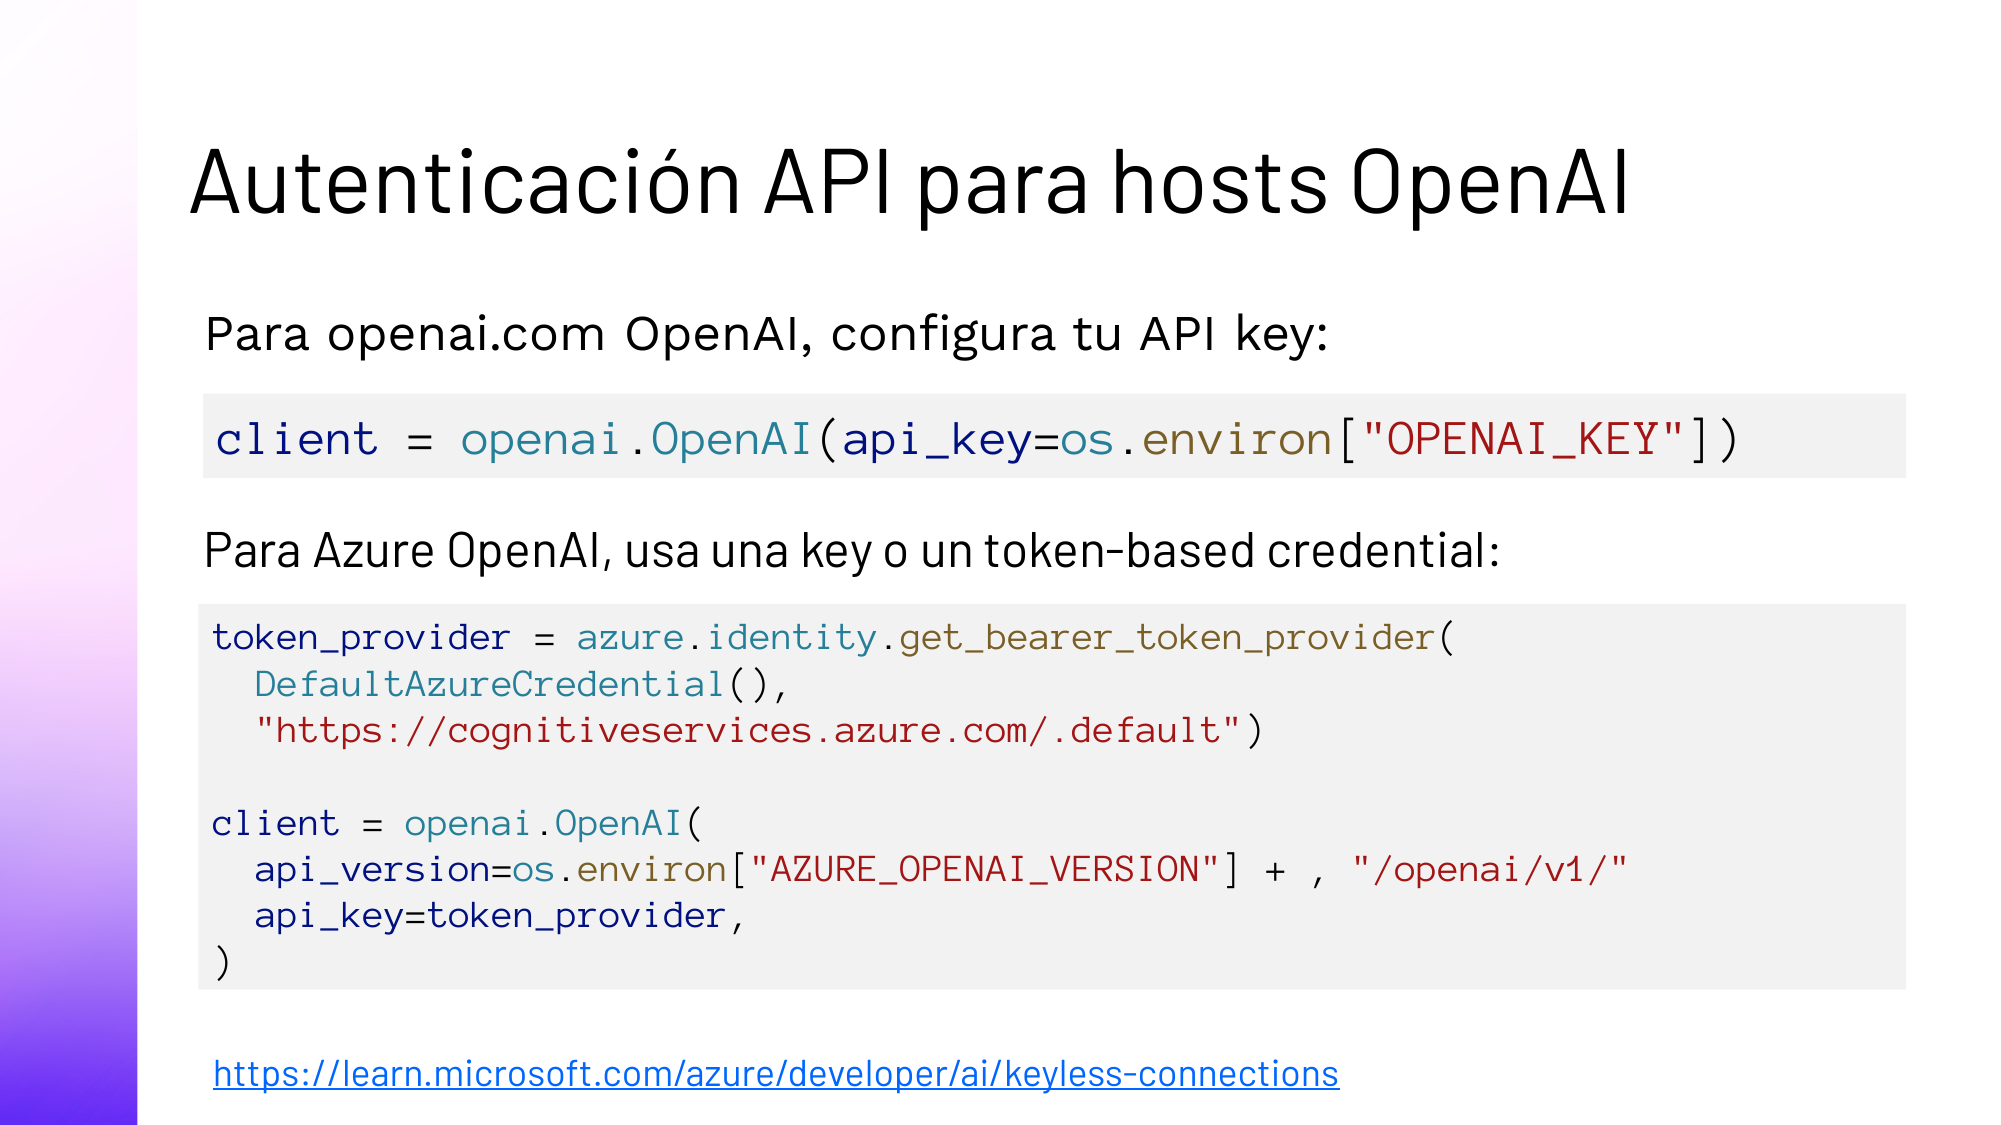

# Autenticación API para hosts OpenAI
Para openai.com OpenAI, configura tu API key:

client = openai.OpenAI(api_key=os.environ["OPENAI_KEY"])
Para Azure OpenAI, usa una key o un token-based credential:
token_provider = azure.identity.get_bearer_token_provider(
  DefaultAzureCredential(),
  "https://cognitiveservices.azure.com/.default")

client = openai.OpenAI(
  api_version=os.environ["AZURE_OPENAI_VERSION"] + , "/openai/v1/"
  api_key=token_provider,
)
https://learn.microsoft.com/azure/developer/ai/keyless-connections